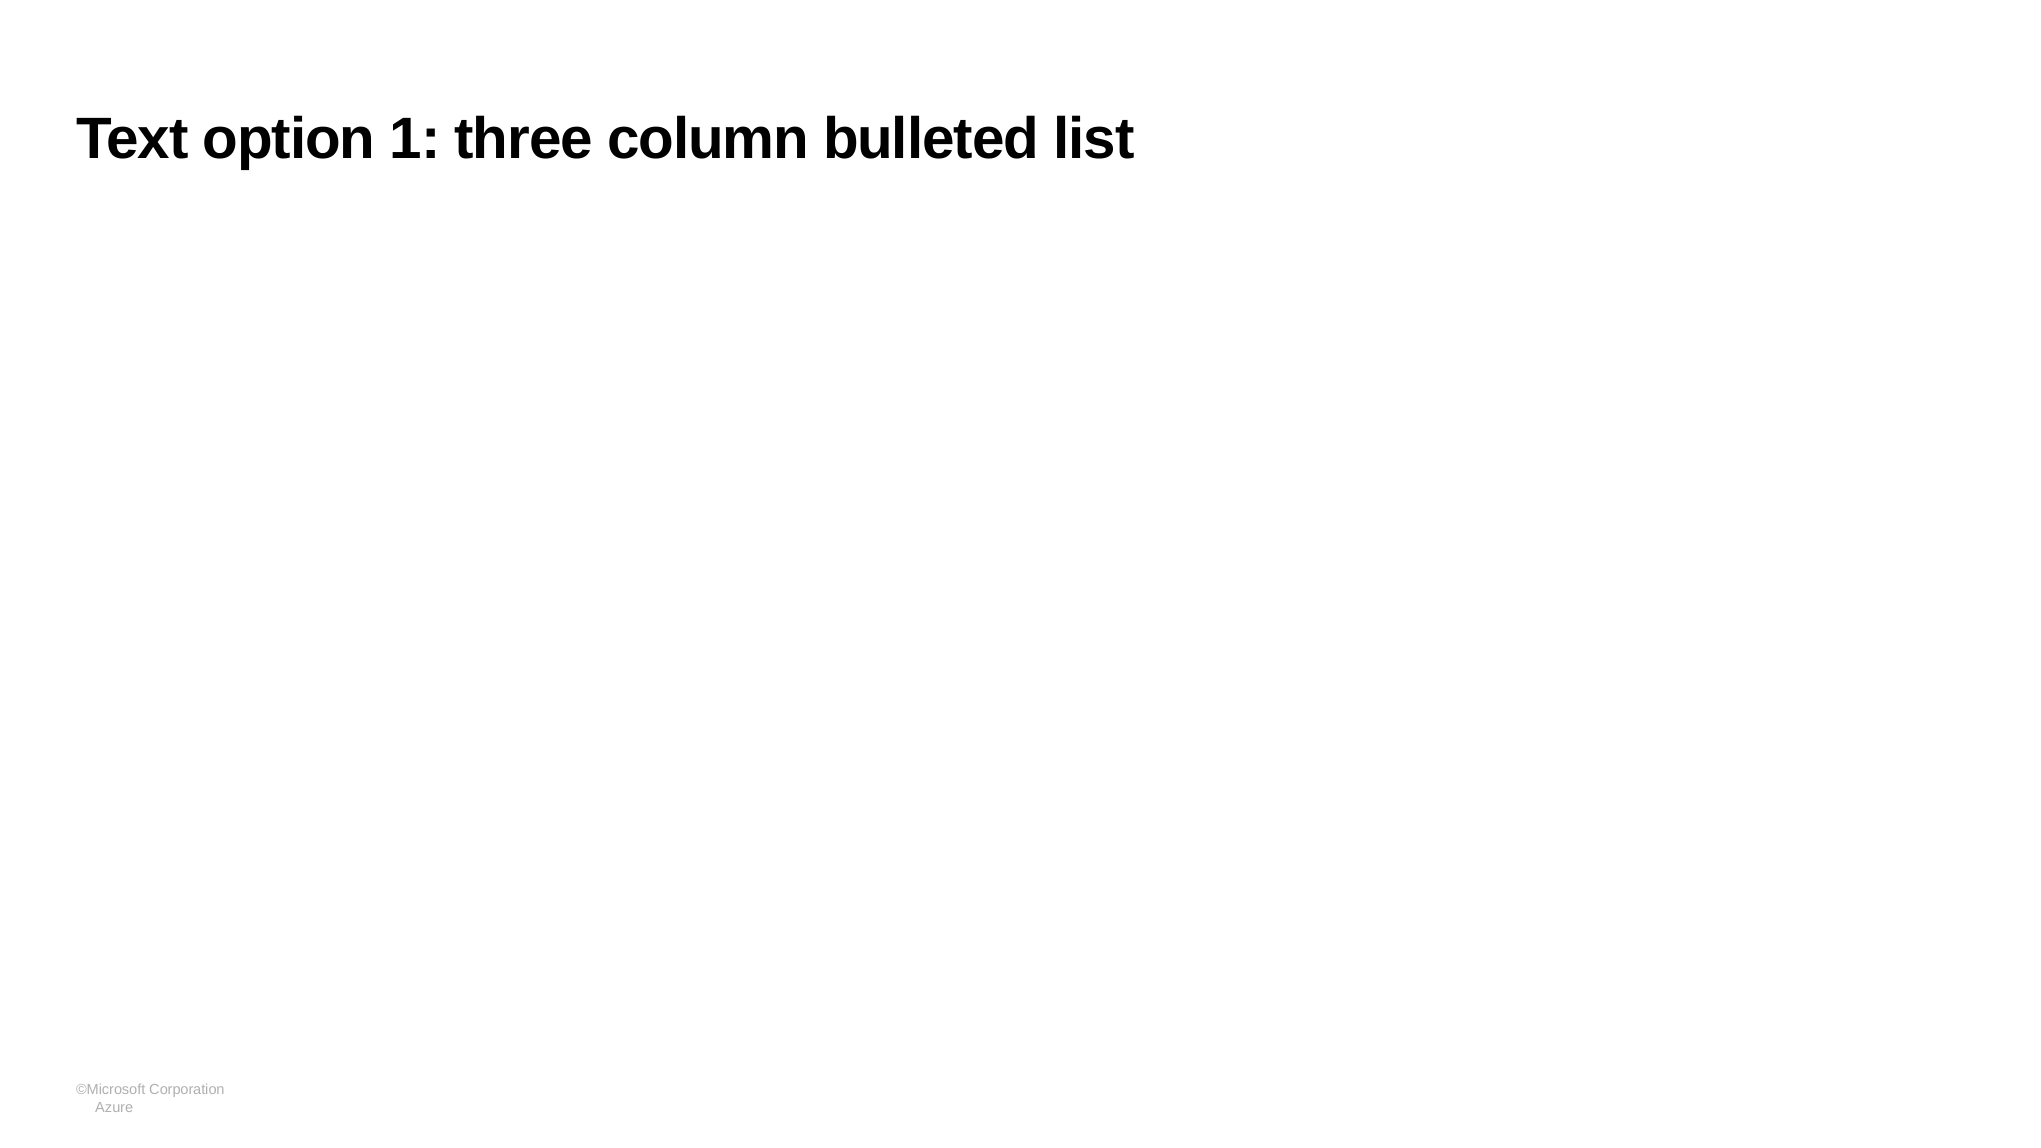

# Text option 1: three column bulleted list